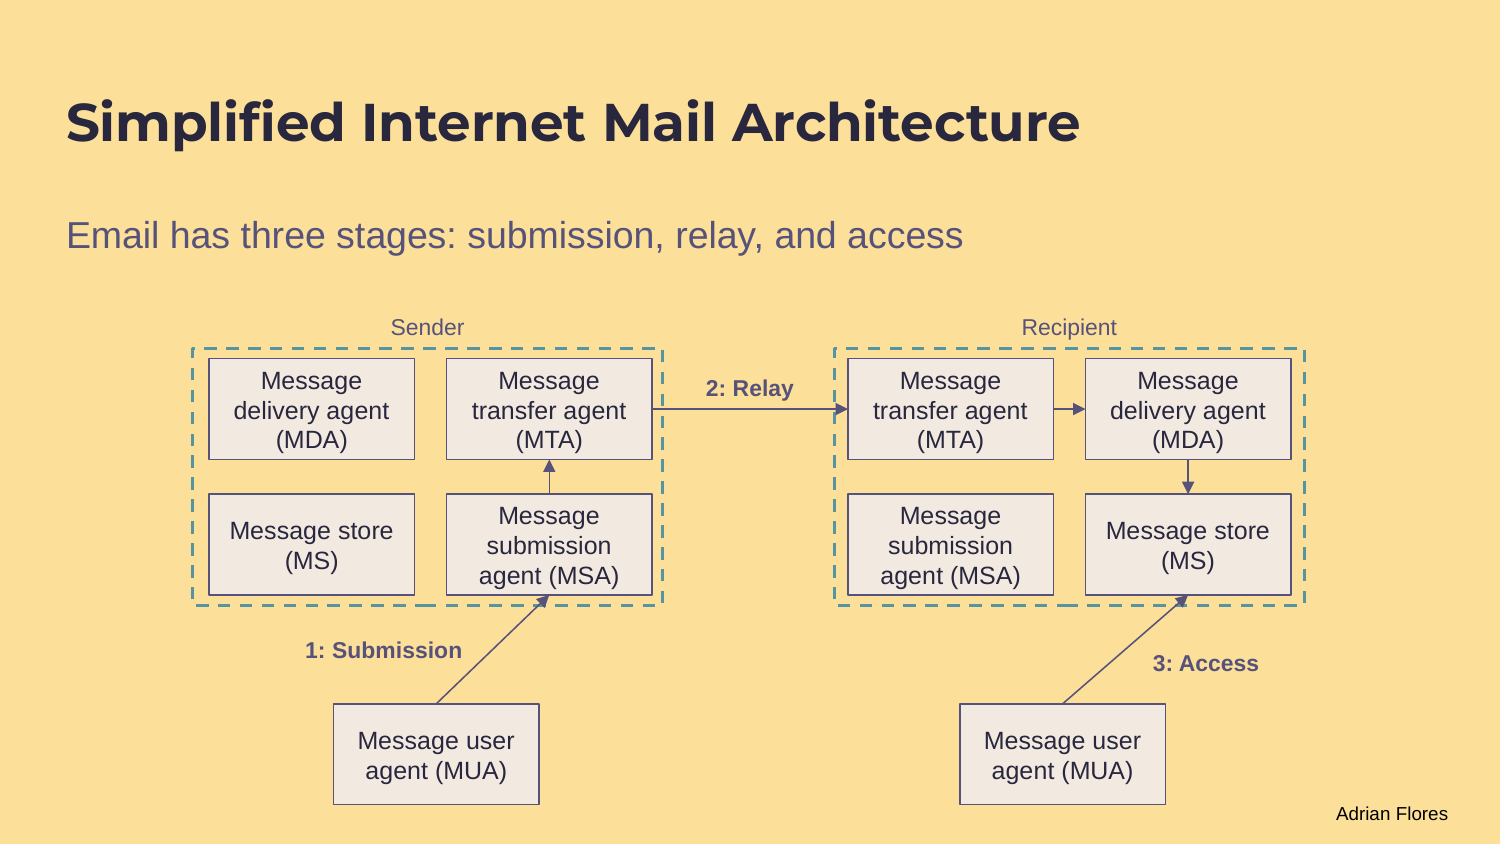

# Simplified Internet Mail Architecture
Email has three stages: submission, relay, and access
Sender
Recipient

Message transfer agent (MTA)
Message delivery agent (MDA)
Message delivery agent (MDA)
Message transfer agent (MTA)
2: Relay
Message store (MS)
Message submission agent (MSA)
Message submission agent (MSA)
Message store (MS)
1: Submission
3: Access
Message user agent (MUA)
Message user agent (MUA)
Adrian Flores